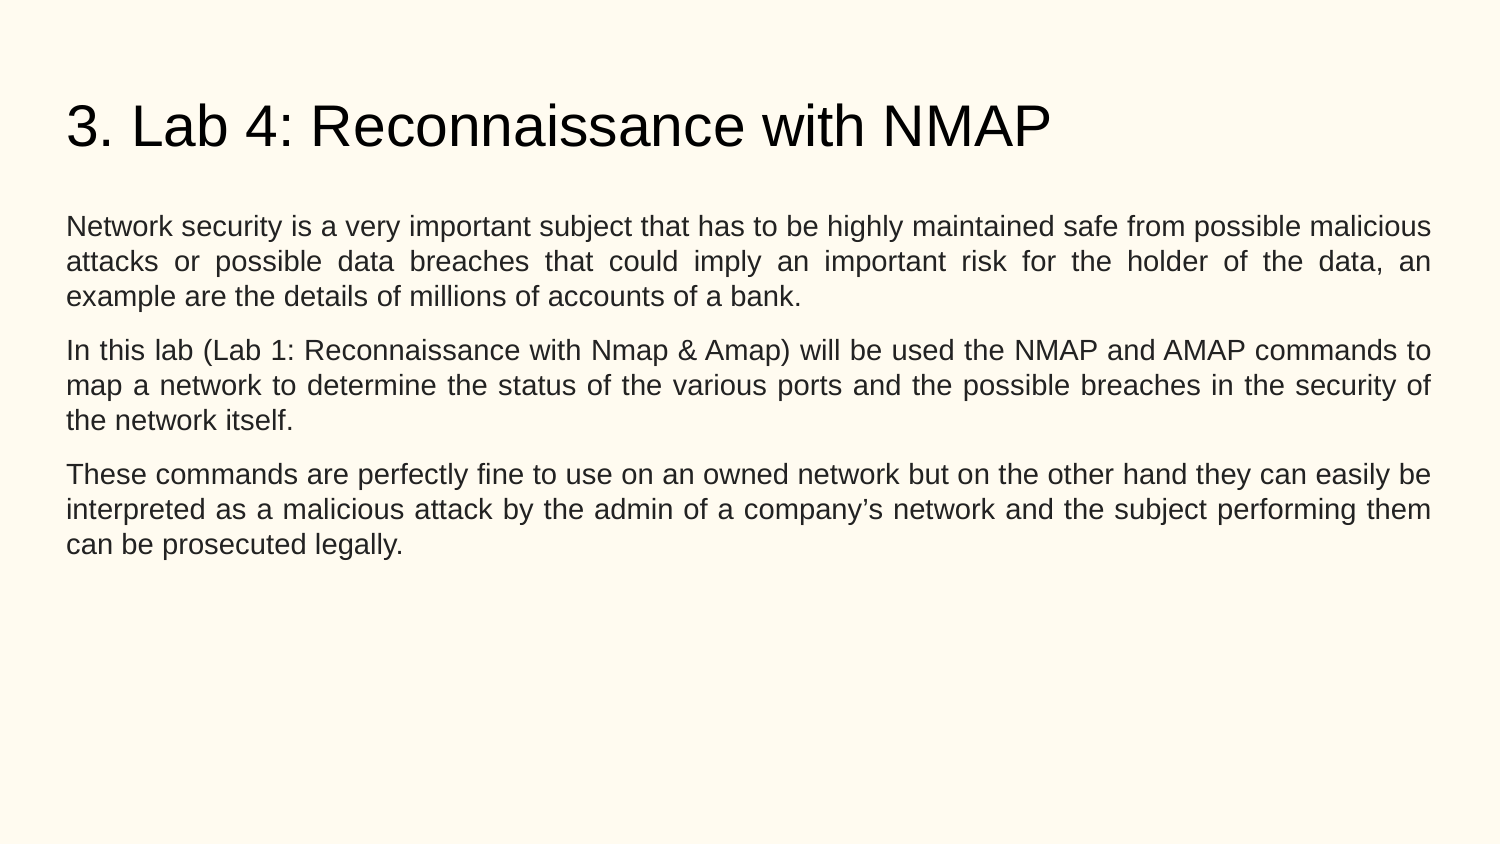

# 3. Lab 4: Reconnaissance with NMAP
Network security is a very important subject that has to be highly maintained safe from possible malicious attacks or possible data breaches that could imply an important risk for the holder of the data, an example are the details of millions of accounts of a bank.
In this lab (Lab 1: Reconnaissance with Nmap & Amap) will be used the NMAP and AMAP commands to map a network to determine the status of the various ports and the possible breaches in the security of the network itself.
These commands are perfectly fine to use on an owned network but on the other hand they can easily be interpreted as a malicious attack by the admin of a company’s network and the subject performing them can be prosecuted legally.